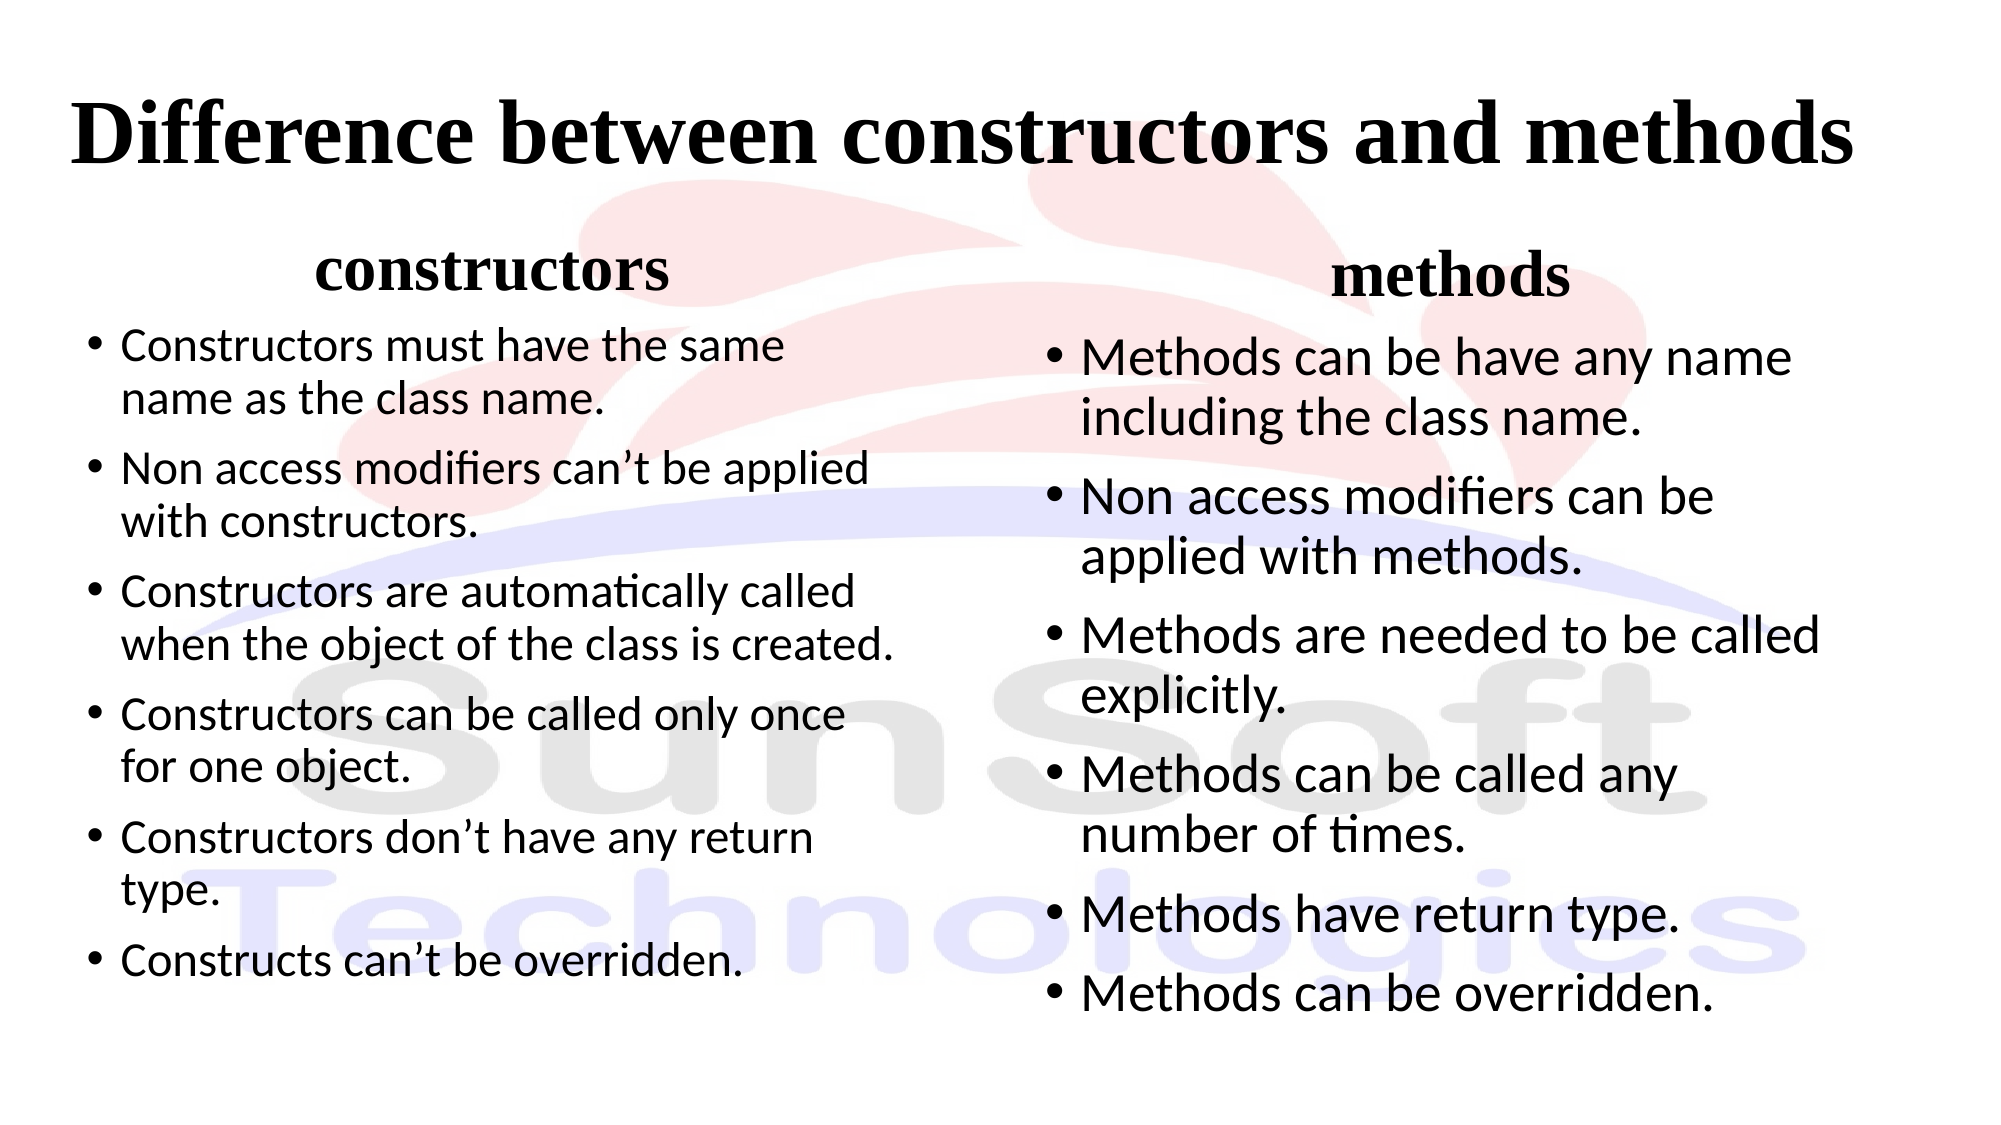

# Difference between constructors and methods
methods
constructors
Constructors must have the same name as the class name.
Non access modifiers can’t be applied with constructors.
Constructors are automatically called when the object of the class is created.
Constructors can be called only once for one object.
Constructors don’t have any return type.
Constructs can’t be overridden.
Methods can be have any name including the class name.
Non access modifiers can be applied with methods.
Methods are needed to be called explicitly.
Methods can be called any number of times.
Methods have return type.
Methods can be overridden.